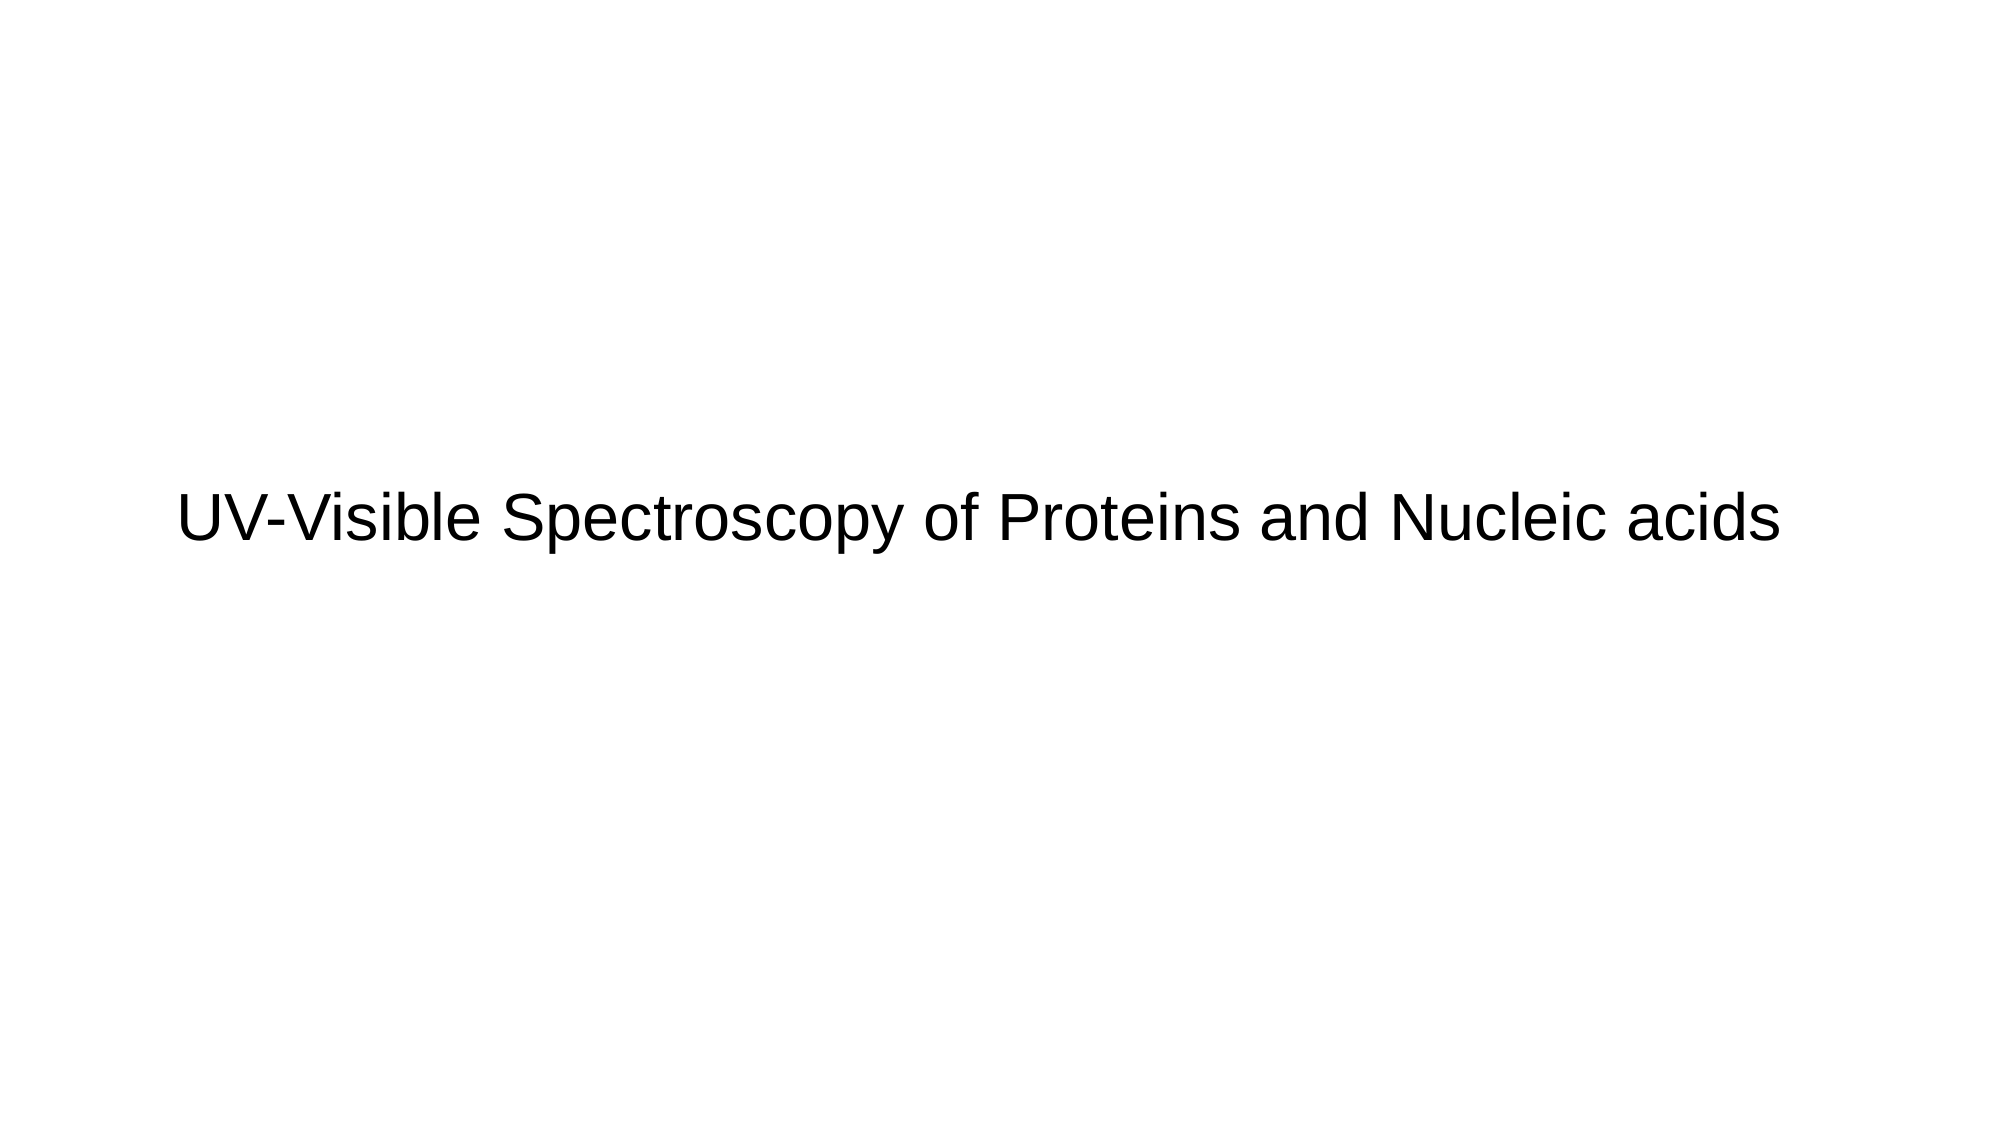

UV-Visible Spectroscopy of Proteins and Nucleic acids